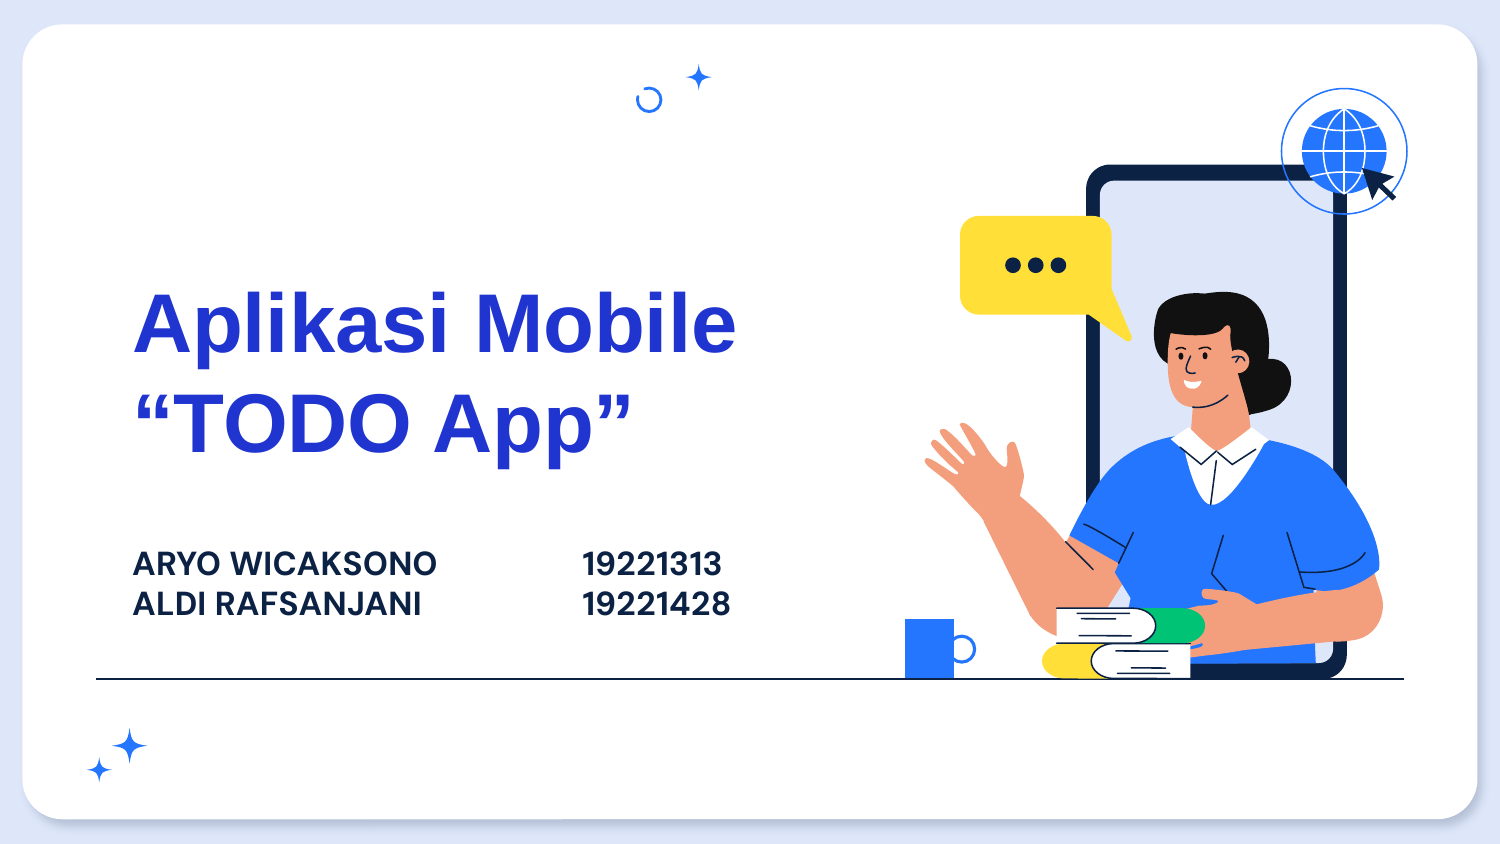

# Aplikasi Mobile “TODO App”

ARYO WICAKSONO 	19221313
ALDI RAFSANJANI		19221428